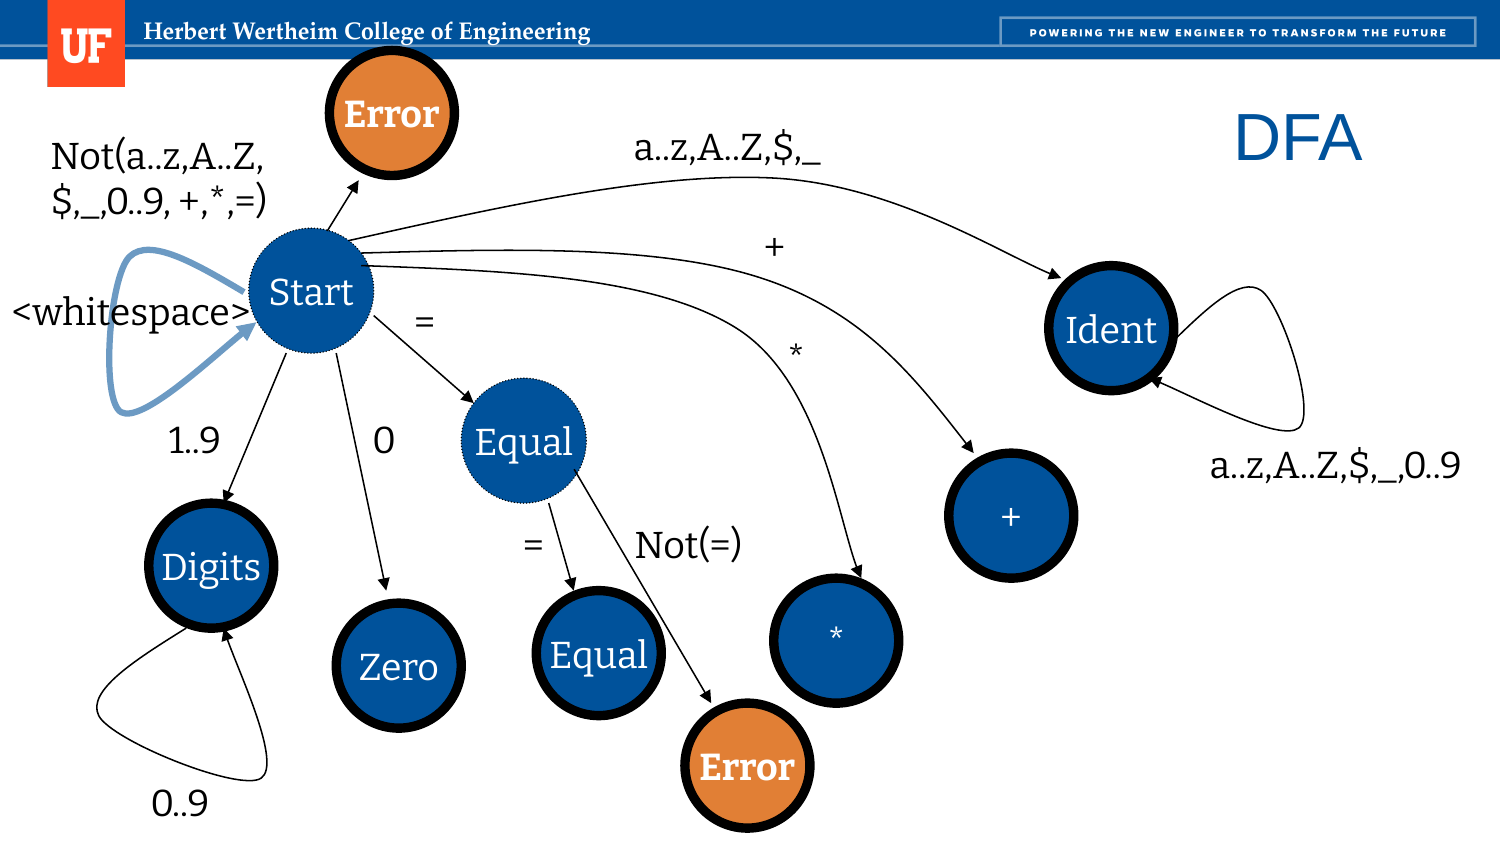

Error
# DFA
a..z,A..Z,$,_
Not(a..z,A..Z,$,_,0..9, +,*,=)

+
Start

Ident

<whitespace>
=

*

Equal
1..9
0
a..z,A..Z,$,_,0..9
+

Digits

Not(=)
=
*
Equal
Zero

Error
0..9